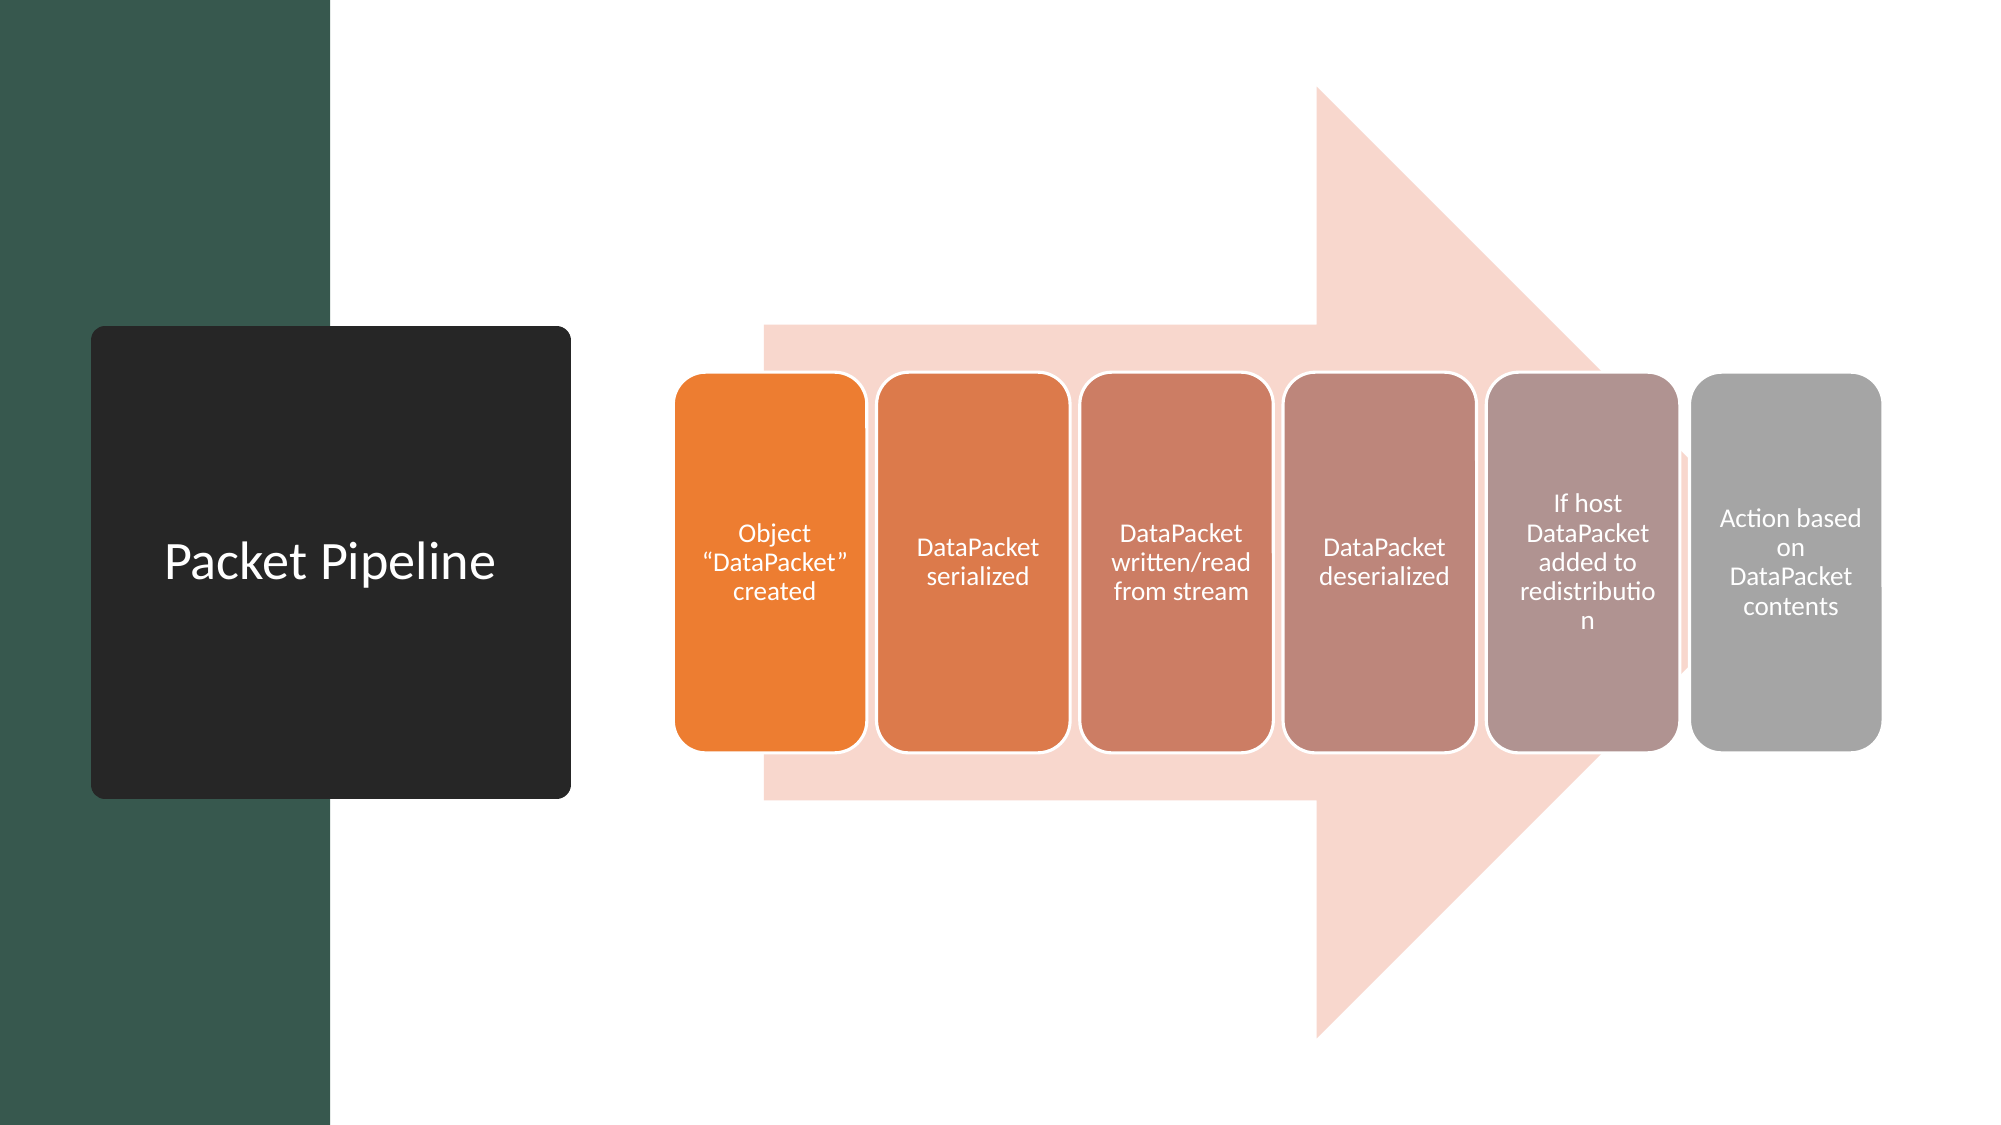

Object “DataPacket” created
DataPacket serialized
DataPacket written/read from stream
DataPacket deserialized
If host DataPacket added to redistribution
Action based on DataPacket contents
# Packet Pipeline